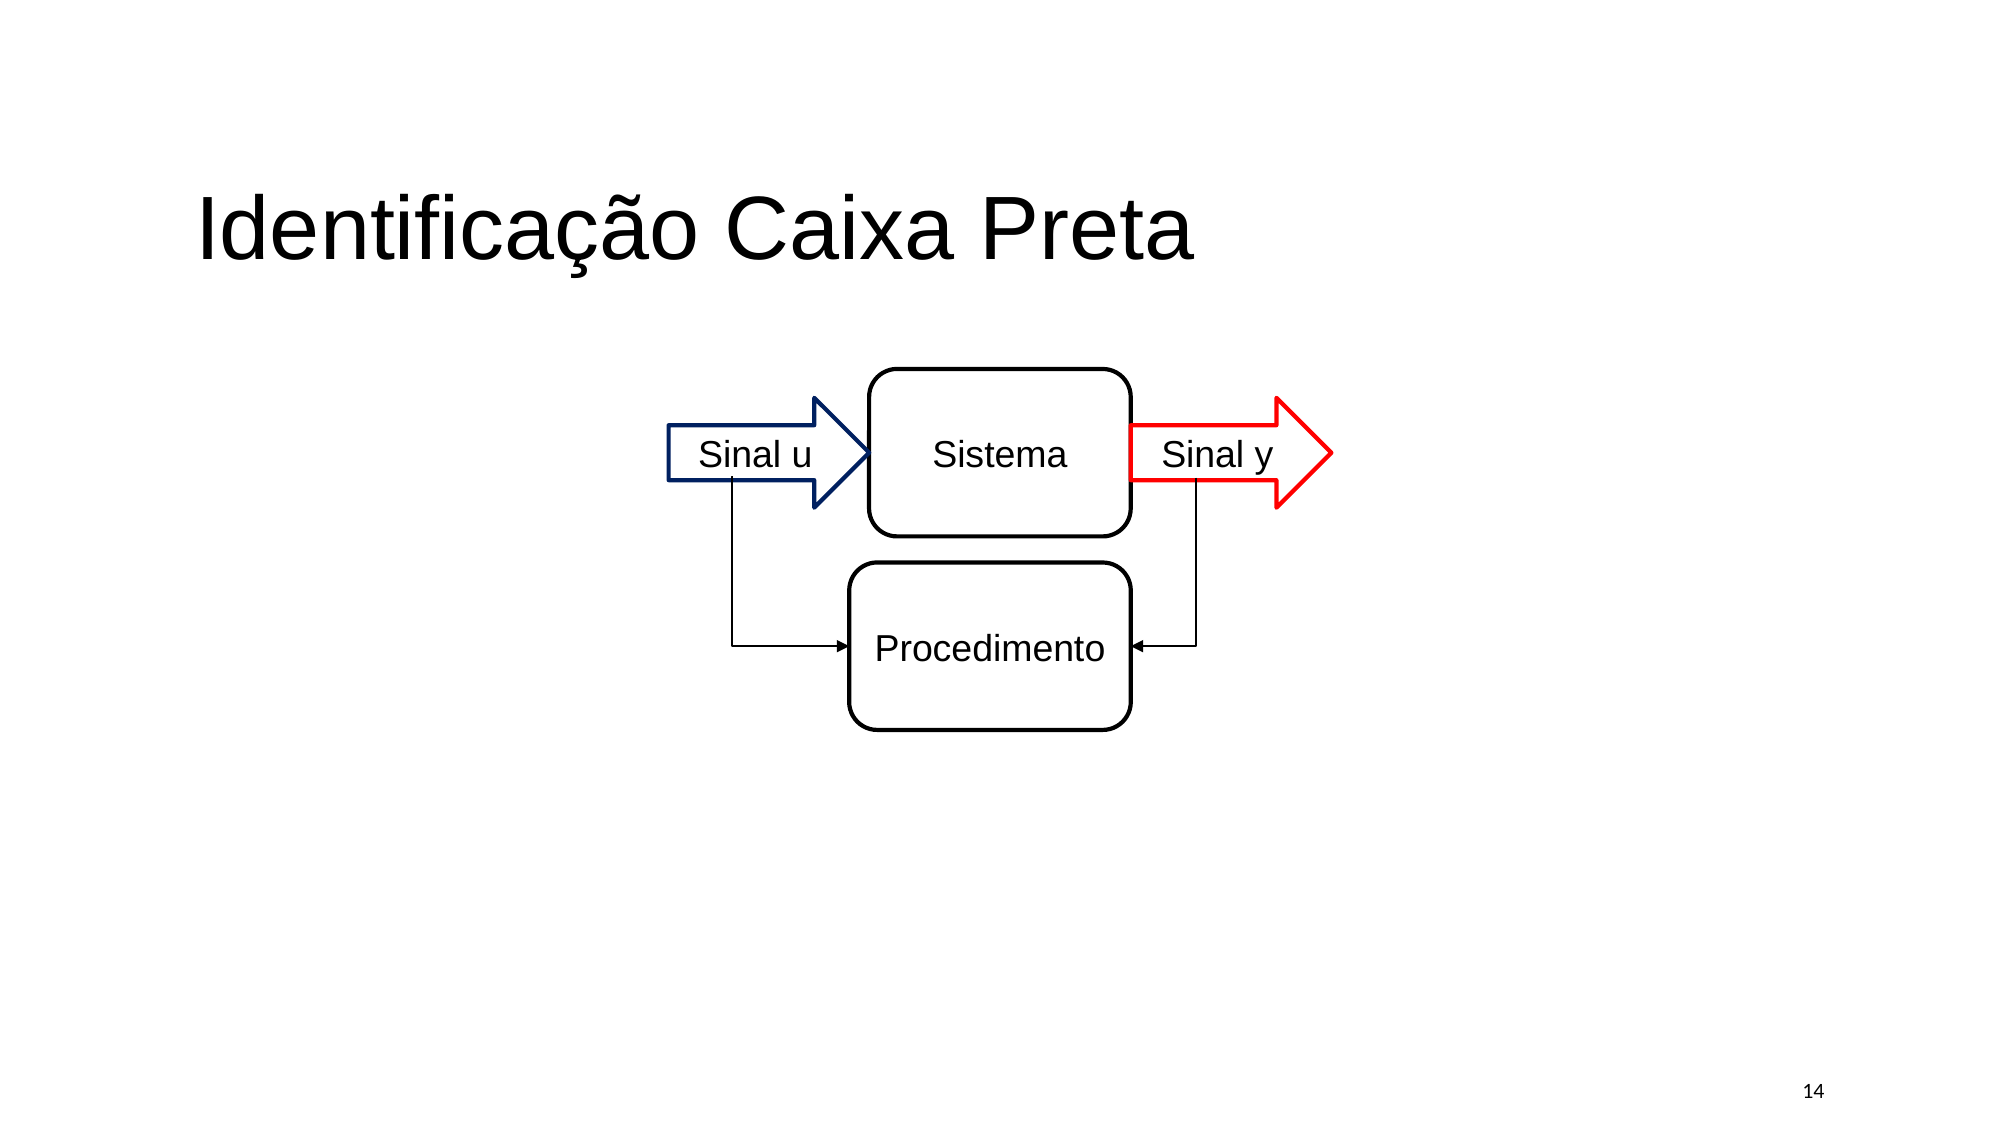

# Identificação Caixa Preta
Sistema
Sinal u
Sinal y
Procedimento
14